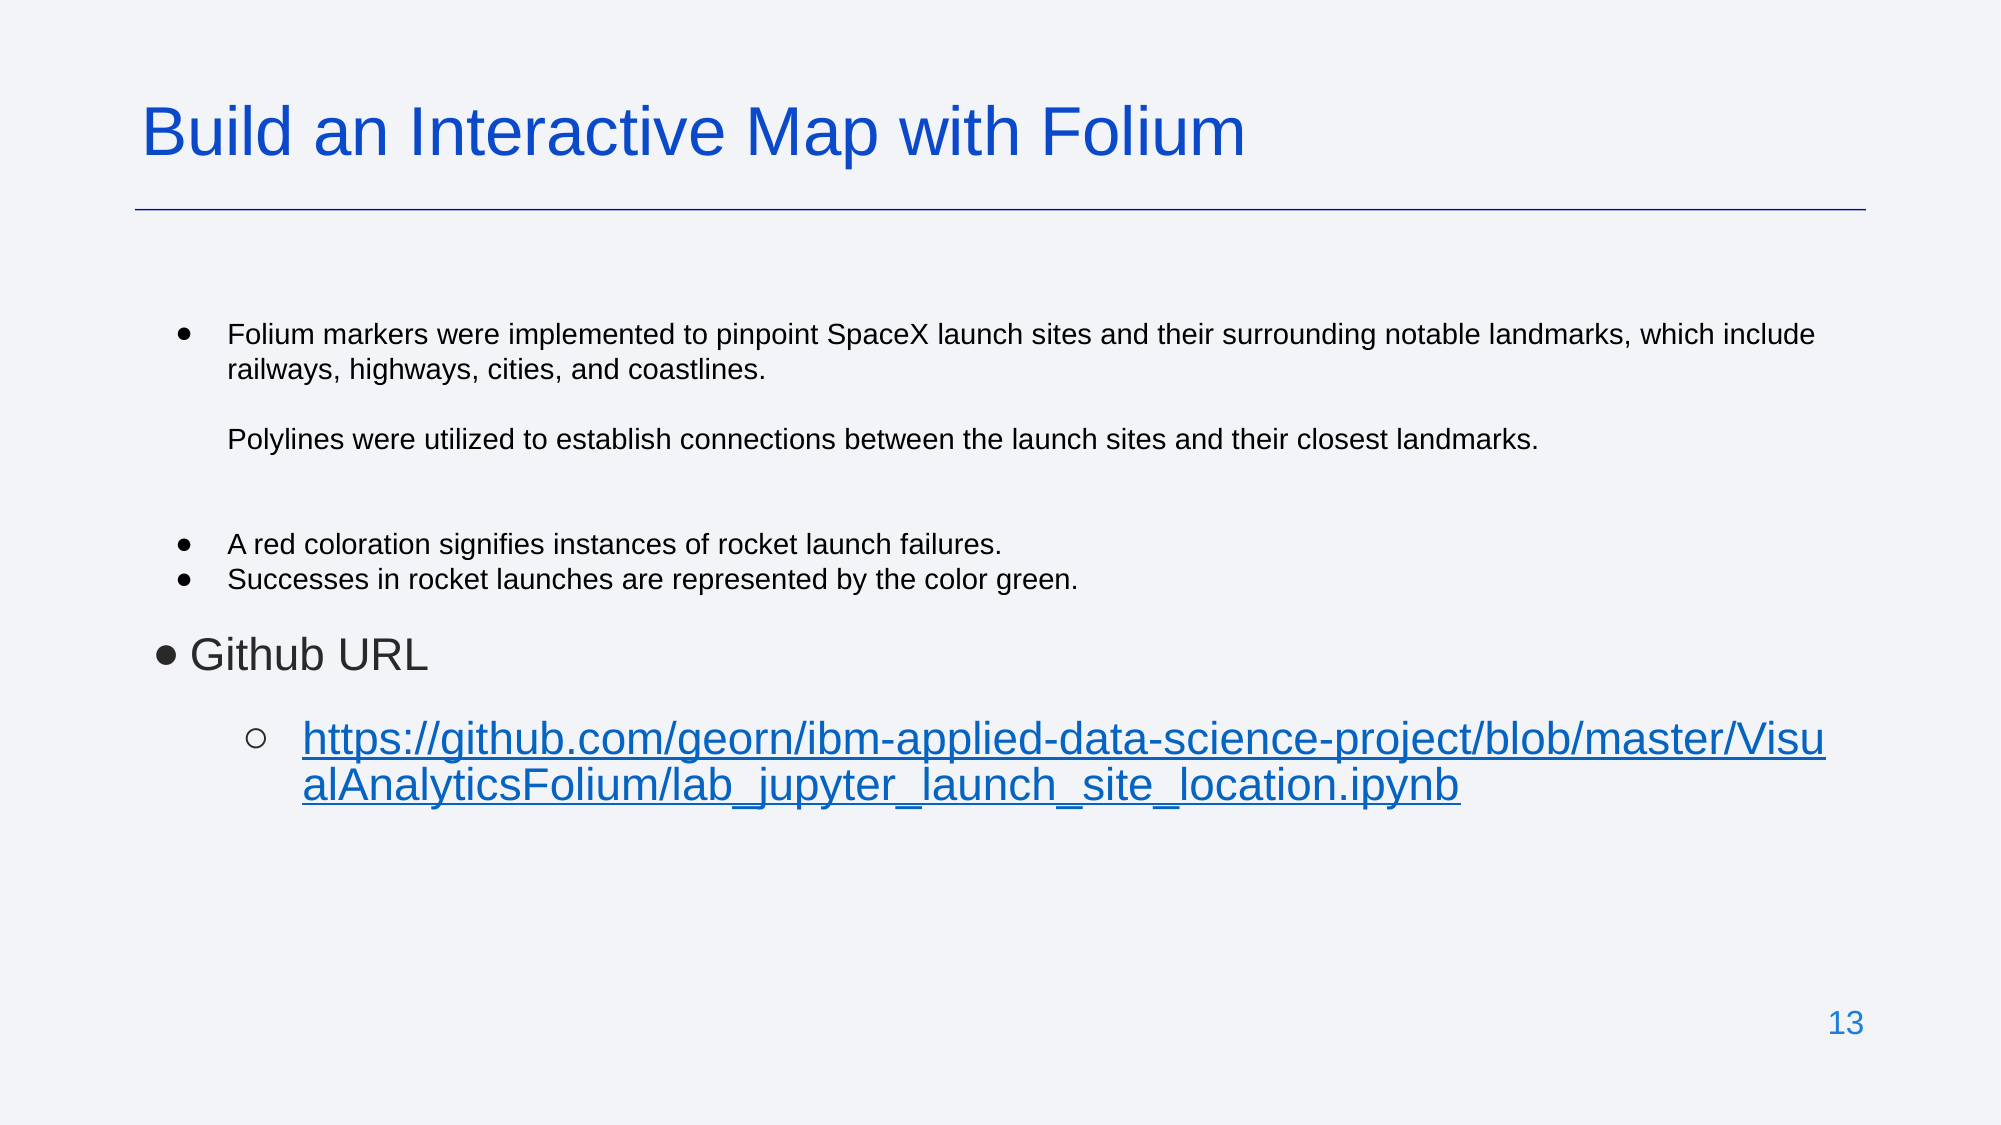

Build an Interactive Map with Folium
Folium markers were implemented to pinpoint SpaceX launch sites and their surrounding notable landmarks, which include railways, highways, cities, and coastlines.
Polylines were utilized to establish connections between the launch sites and their closest landmarks.

A red coloration signifies instances of rocket launch failures.
Successes in rocket launches are represented by the color green.
Github URL
https://github.com/georn/ibm-applied-data-science-project/blob/master/VisualAnalyticsFolium/lab_jupyter_launch_site_location.ipynb

13